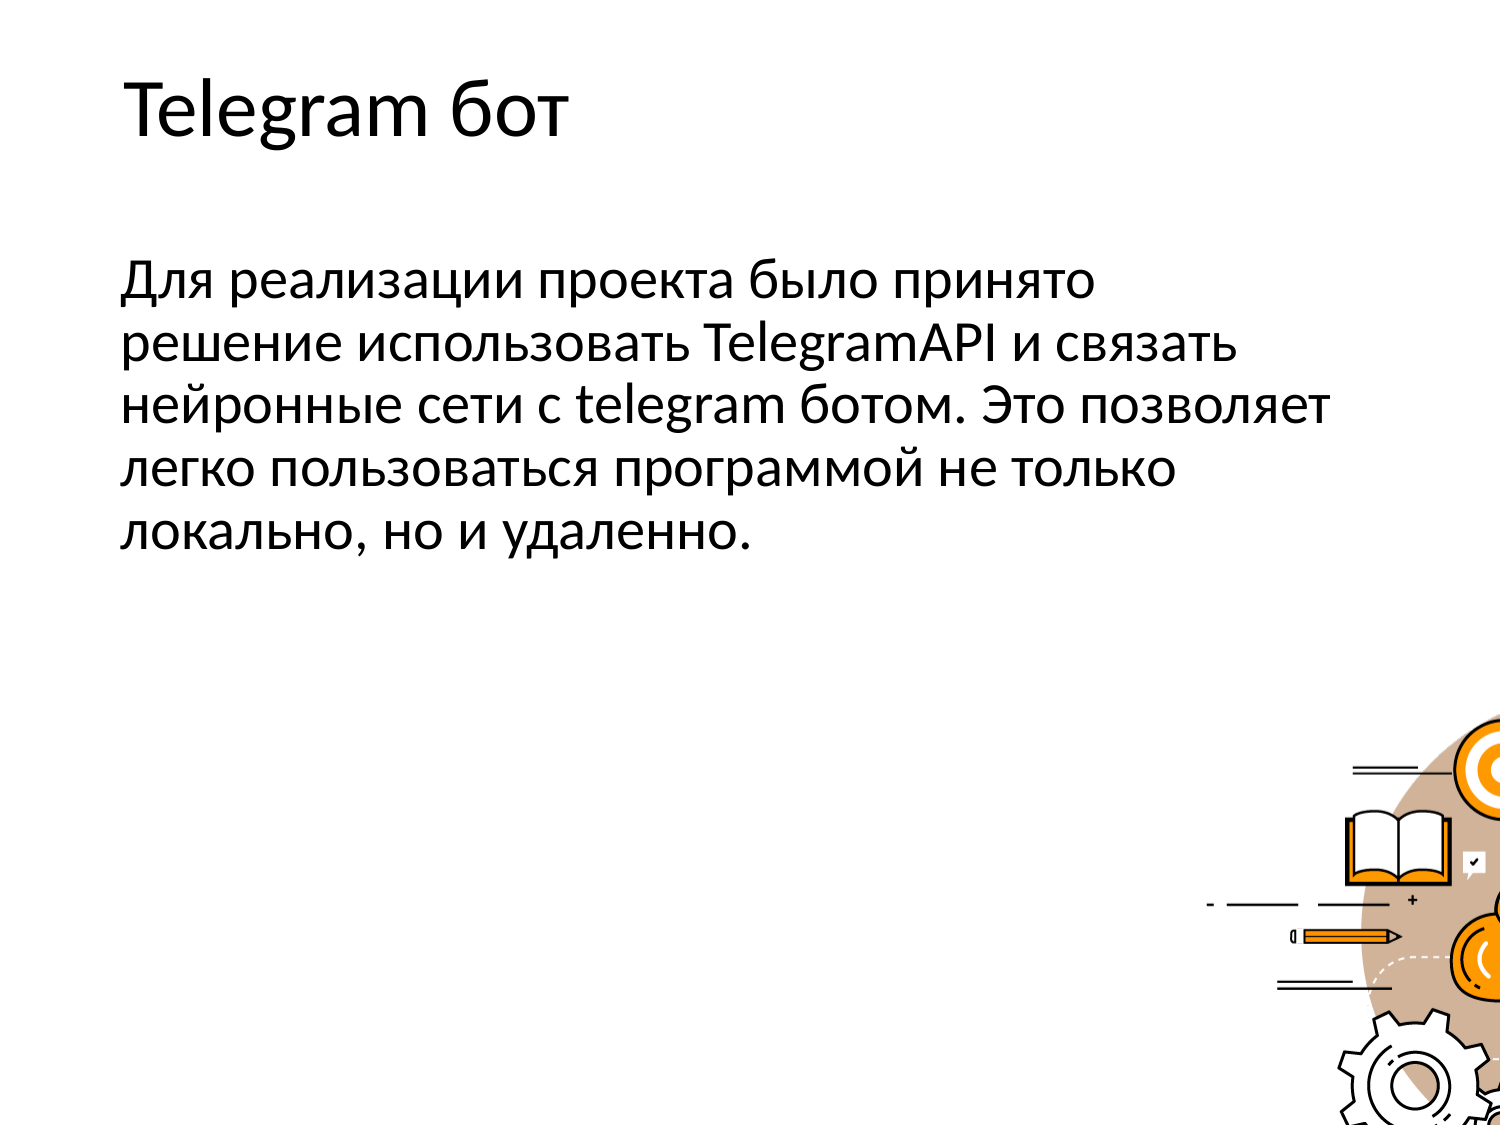

# Telegram бот
Для реализации проекта было принято решение использовать TelegramAPI и связать нейронные сети с telegram ботом. Это позволяет легко пользоваться программой не только локально, но и удаленно.